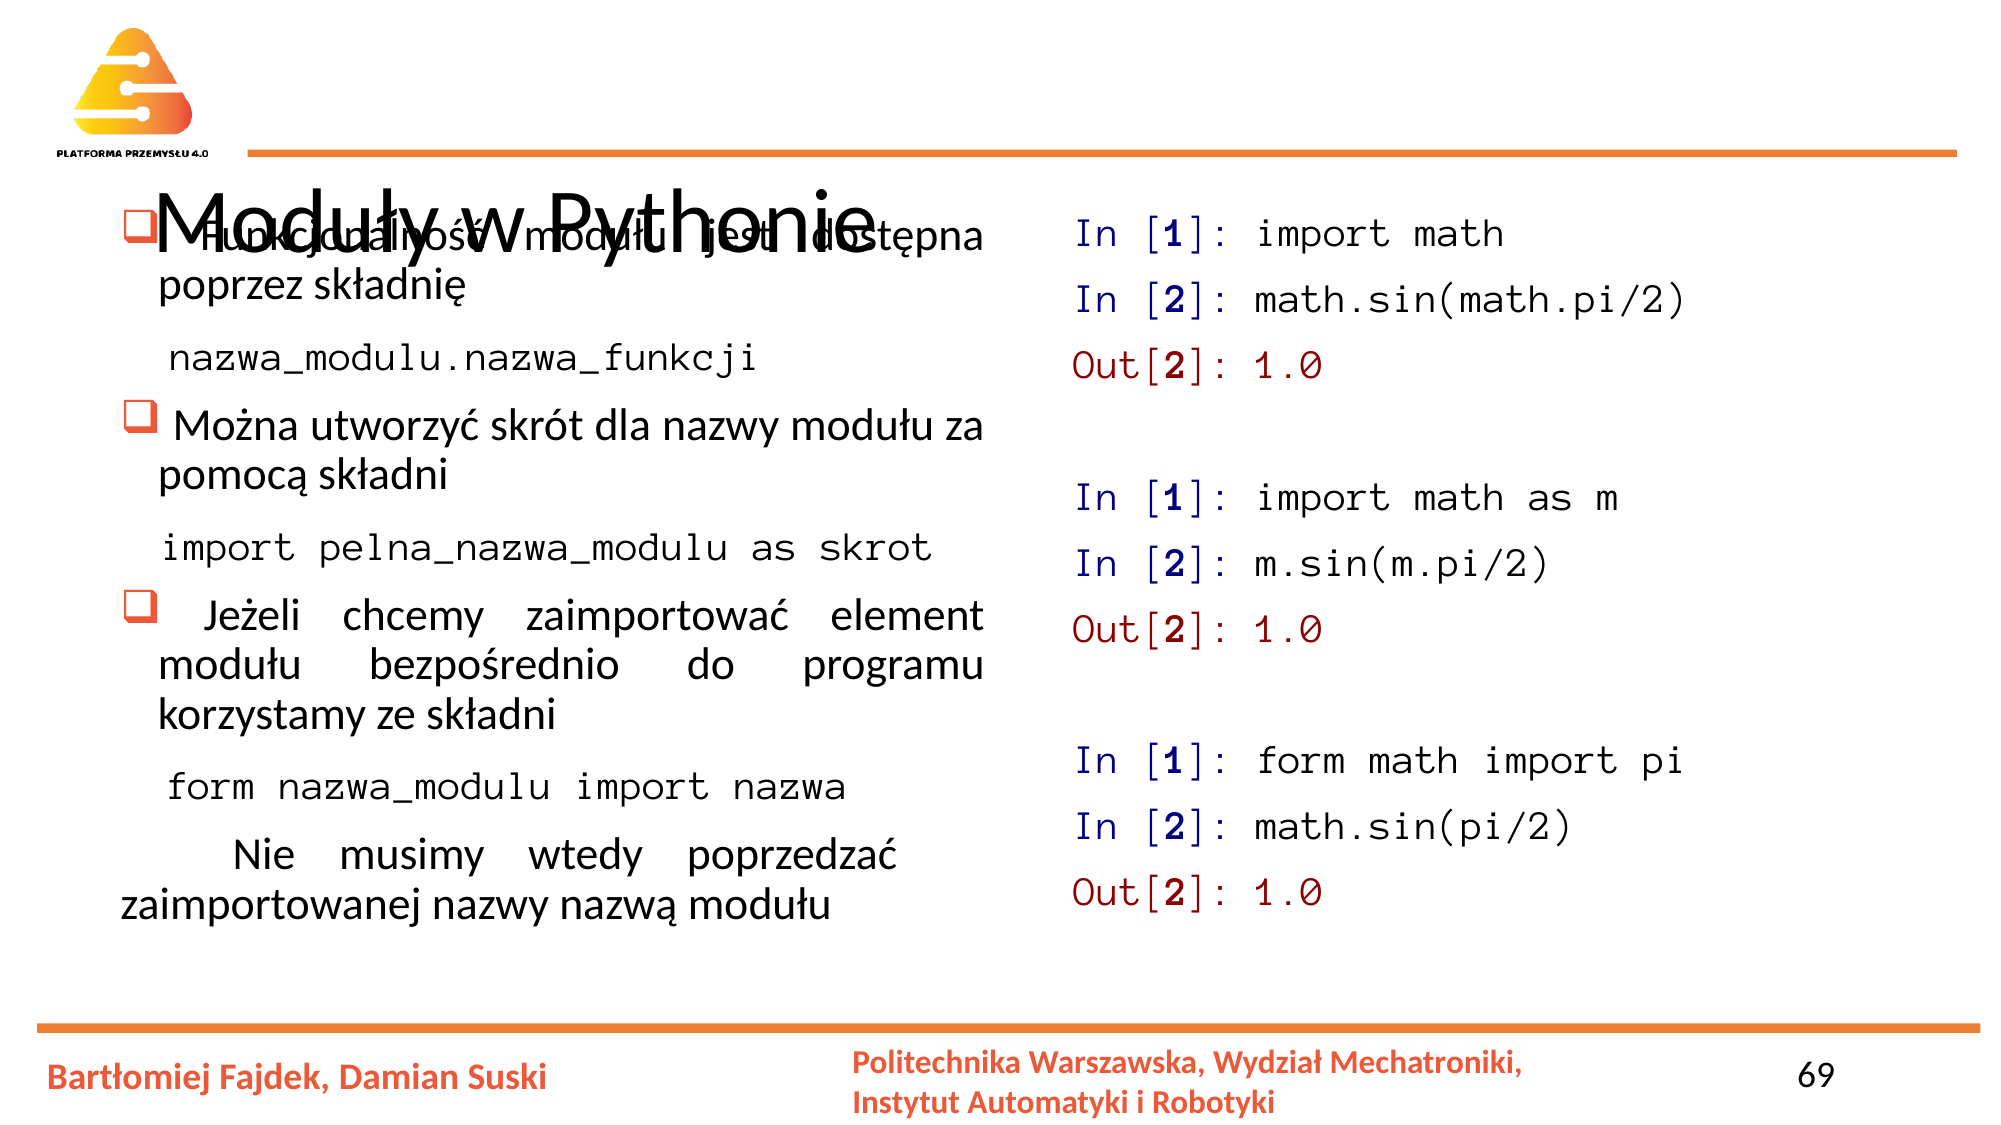

# Moduły w Pythonie
 Funkcjonalność modułu jest dostępna poprzez składnię
  nazwa_modulu.nazwa_funkcji
 Można utworzyć skrót dla nazwy modułu za pomocą składni
    import pelna_nazwa_modulu as skrot
 Jeżeli chcemy zaimportować element modułu bezpośrednio do programu korzystamy ze składni
  form nazwa_modulu import nazwa
  Nie musimy wtedy poprzedzać   zaimportowanej nazwy nazwą modułu
In [1]: import math
In [2]: math.sin(math.pi/2)
Out[2]: 1.0

In [1]: import math as m
In [2]: m.sin(m.pi/2)
Out[2]: 1.0

In [1]: form math import pi
In [2]: math.sin(pi/2)
Out[2]: 1.0

69